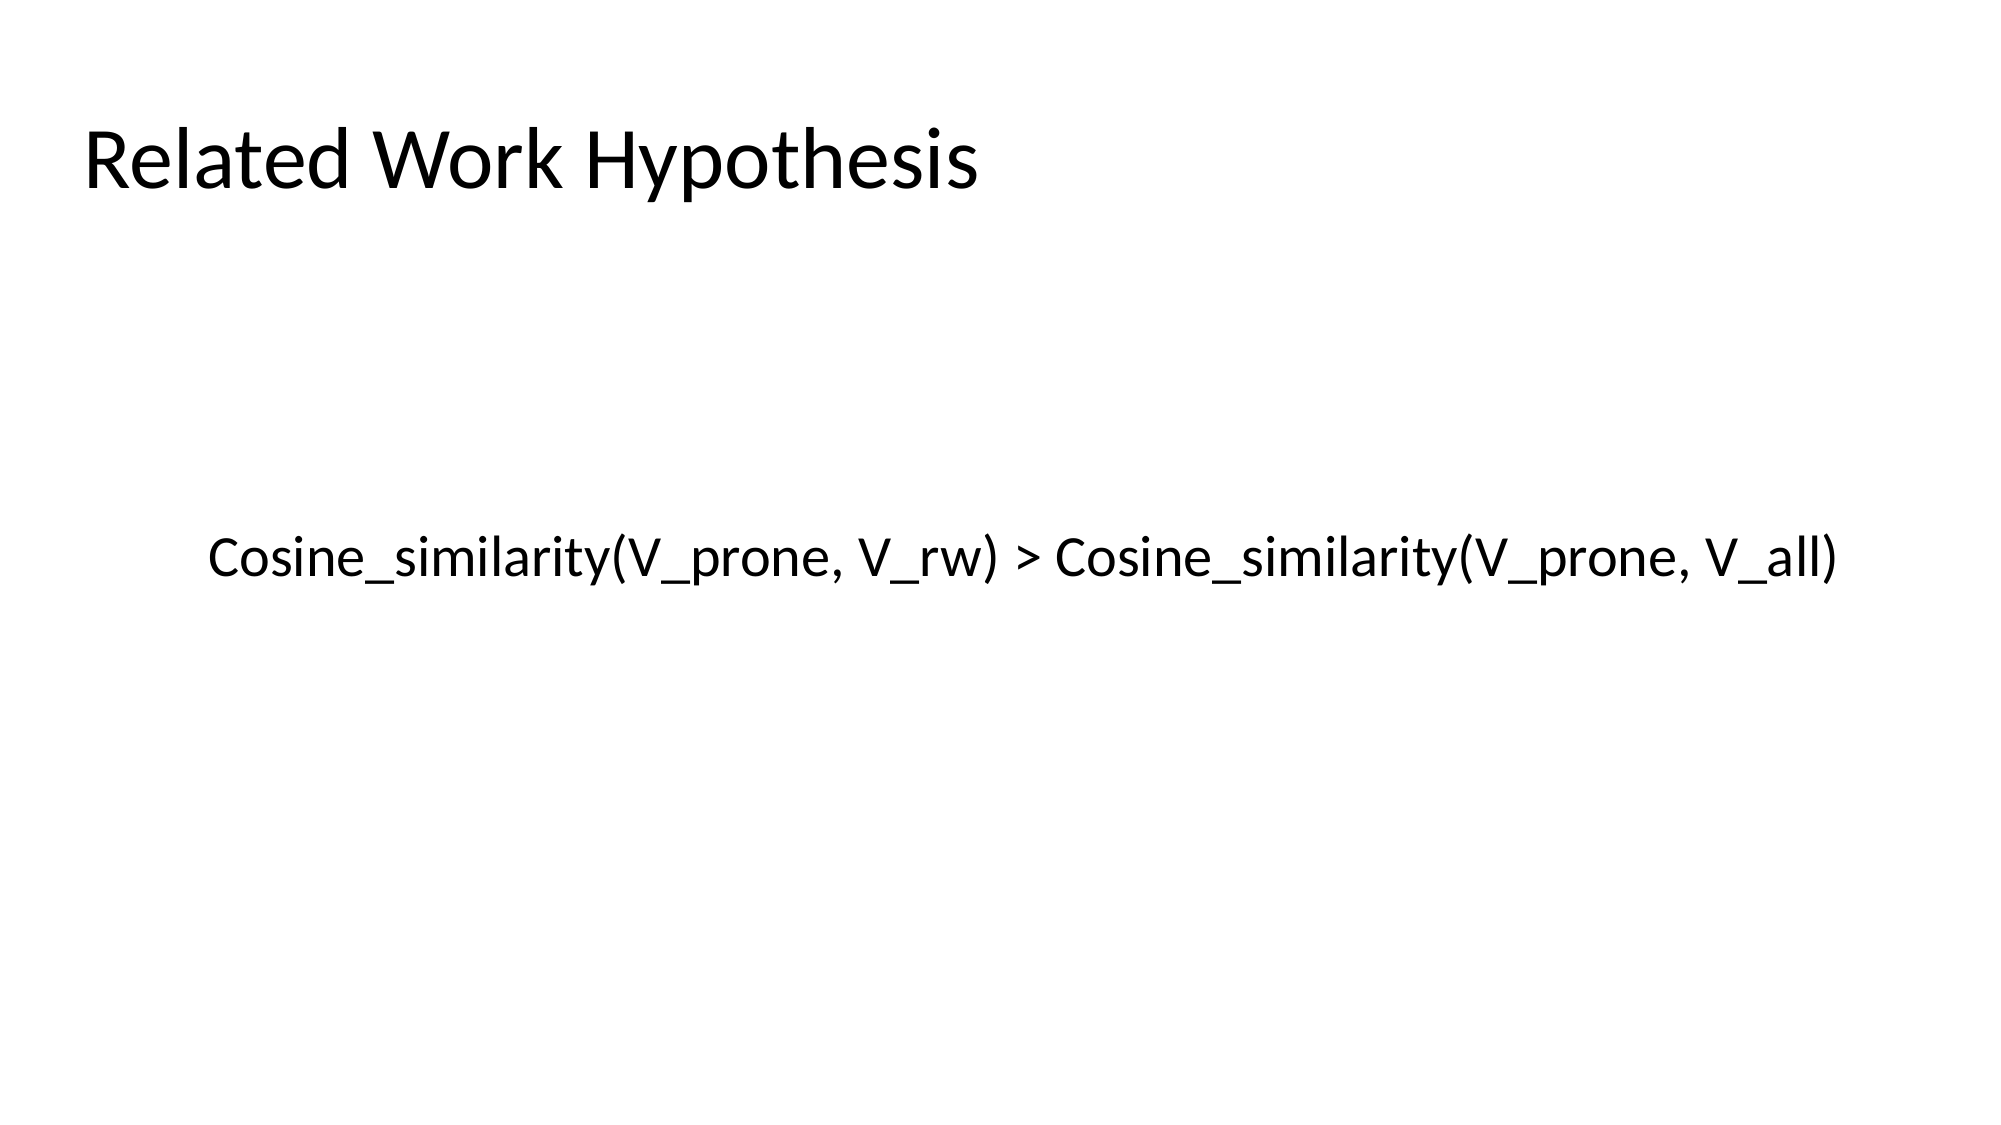

# Related Work Hypothesis

Cosine_similarity(V_prone, V_rw) > Cosine_similarity(V_prone, V_all)